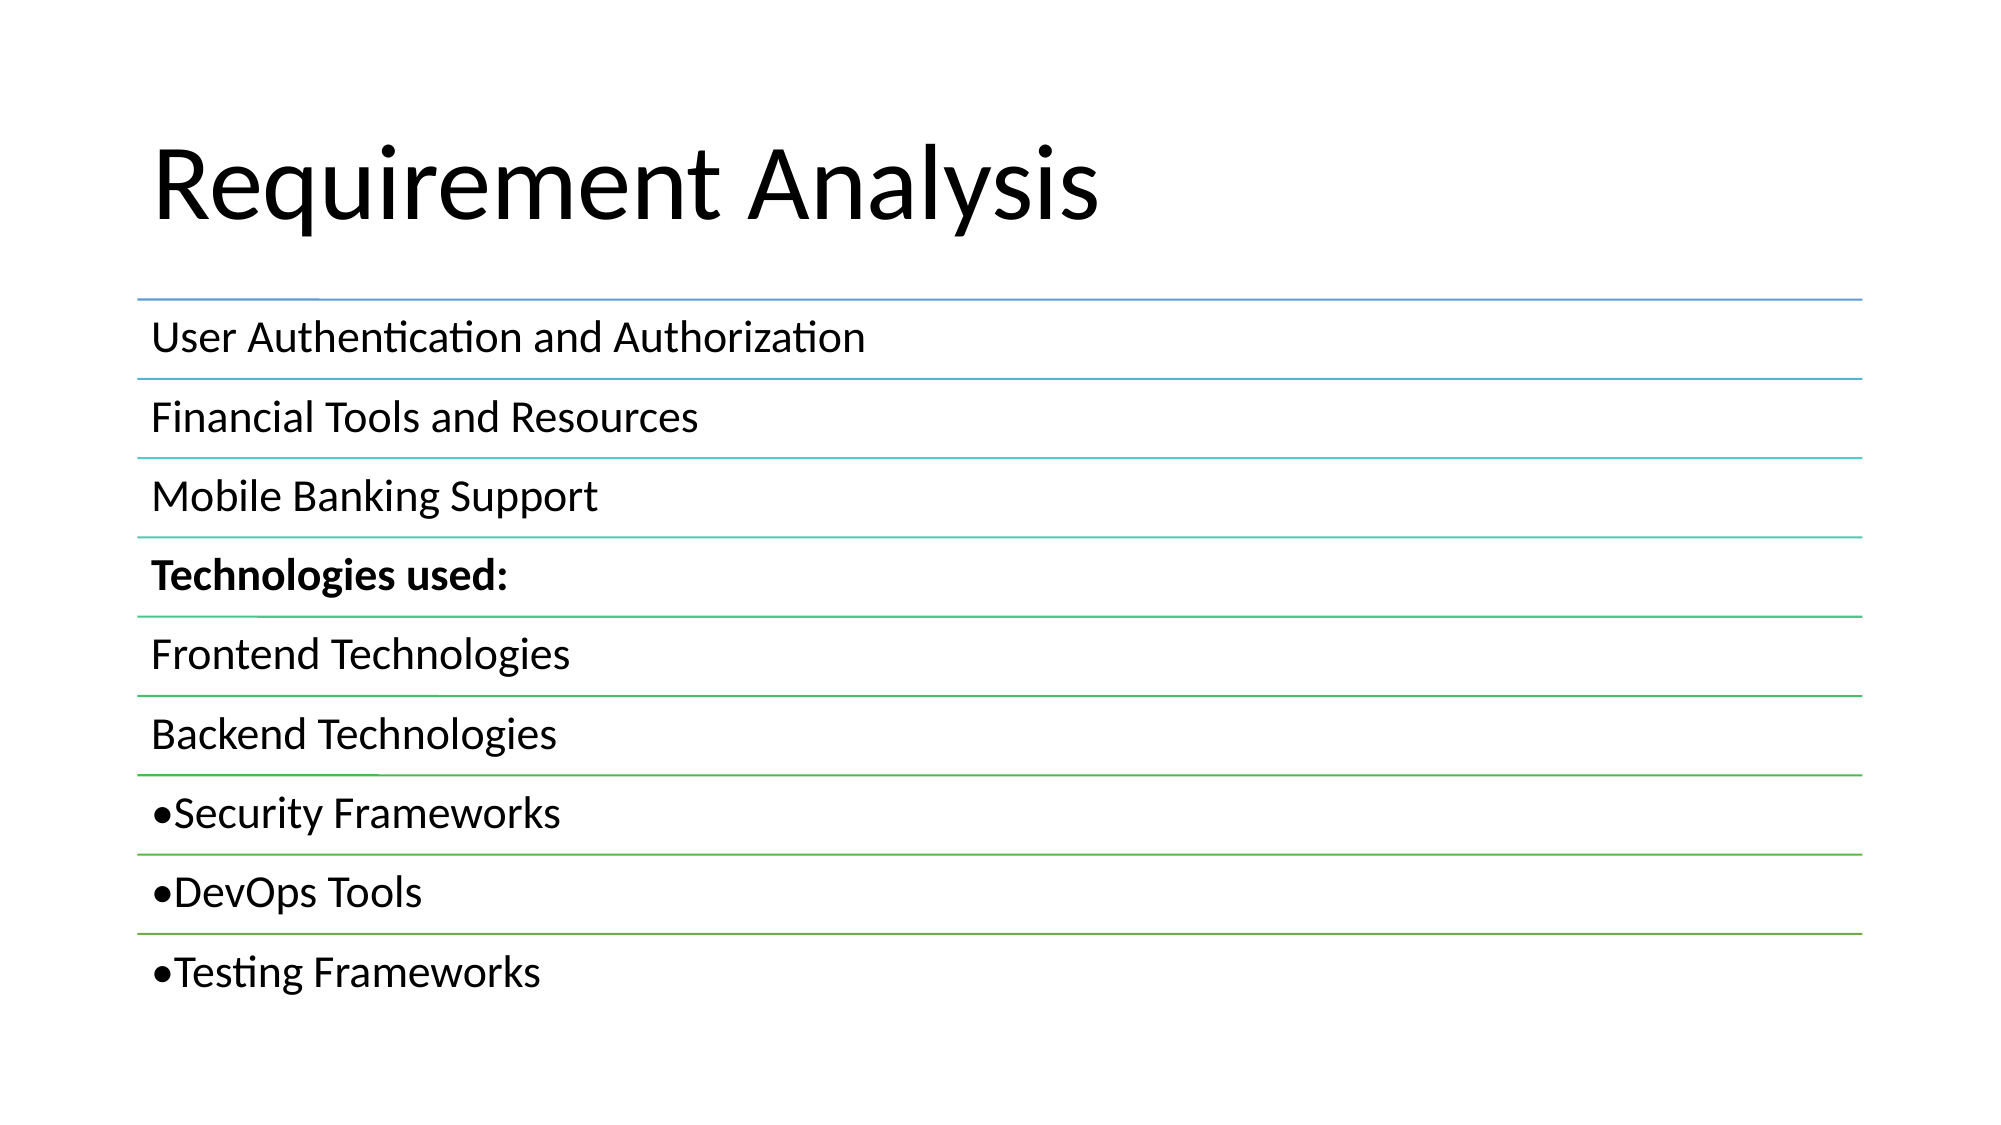

# Requirement Analysis
User Authentication and Authorization
Financial Tools and Resources
Mobile Banking Support
Technologies used:
Frontend Technologies
Backend Technologies
•Security Frameworks
•DevOps Tools
•Testing Frameworks